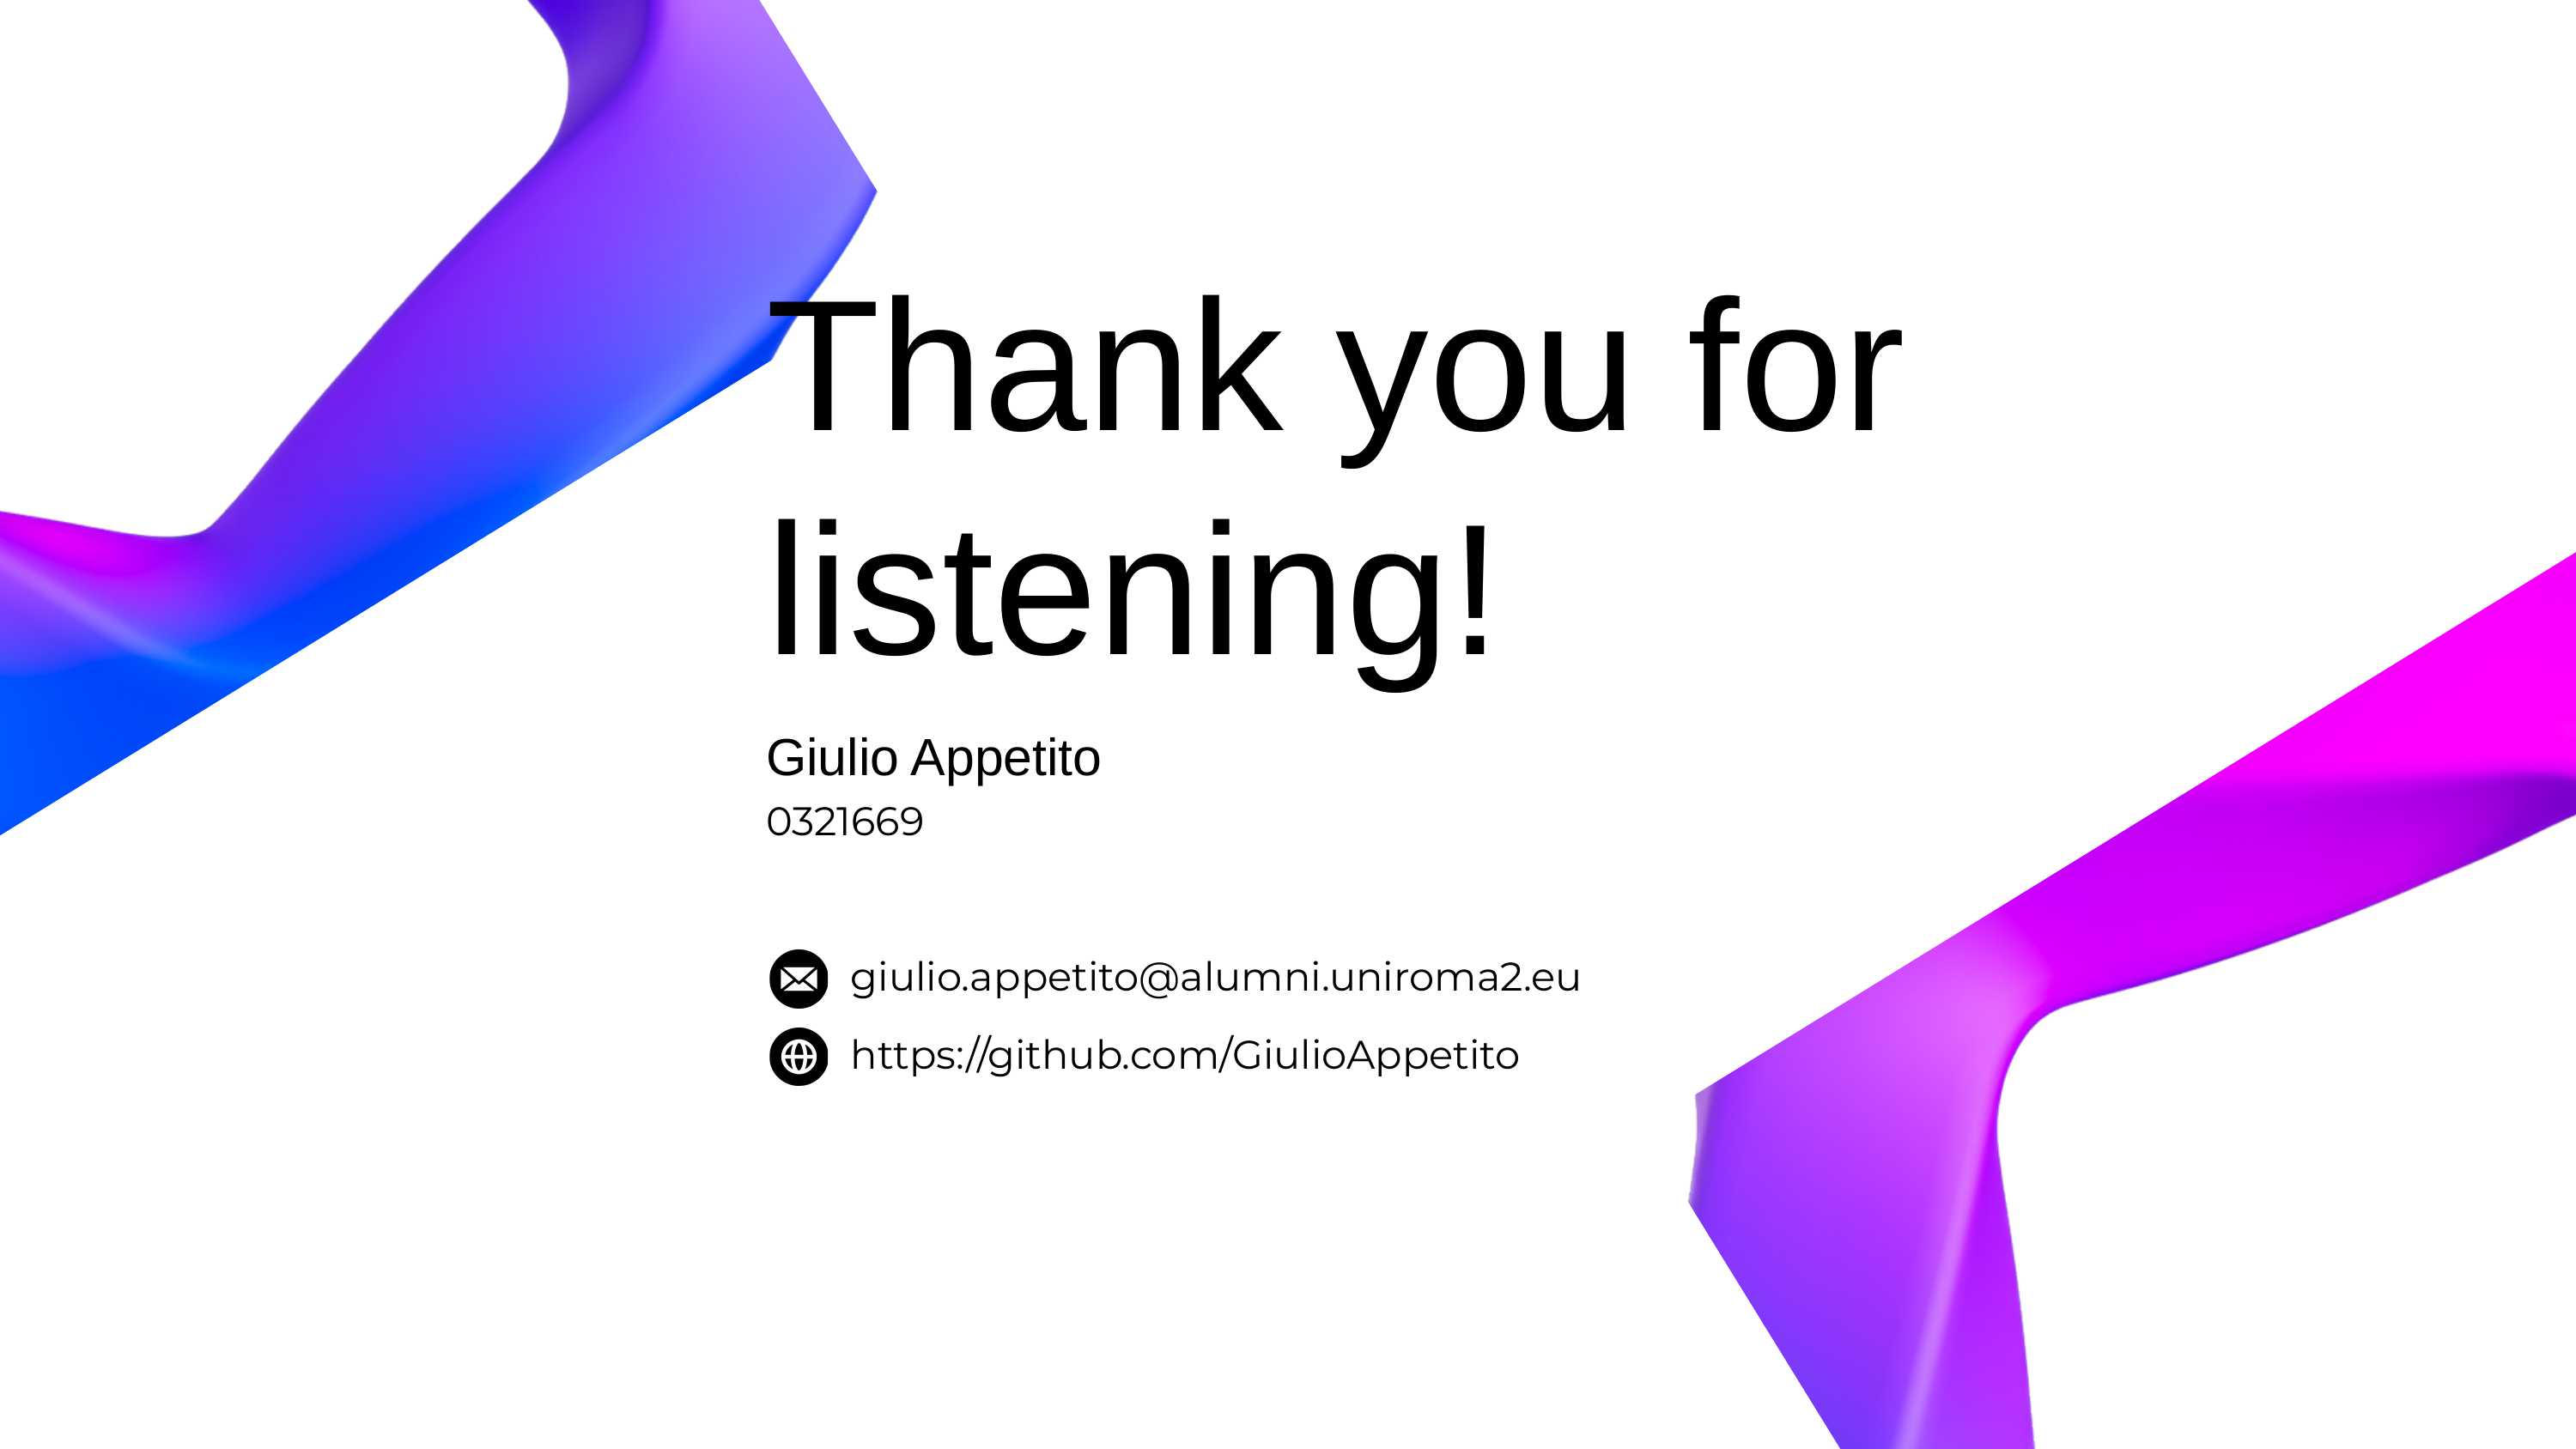

Thank you for listening!
Giulio Appetito

0321669
giulio.appetito@alumni.uniroma2.eu

https://github.com/GiulioAppetito